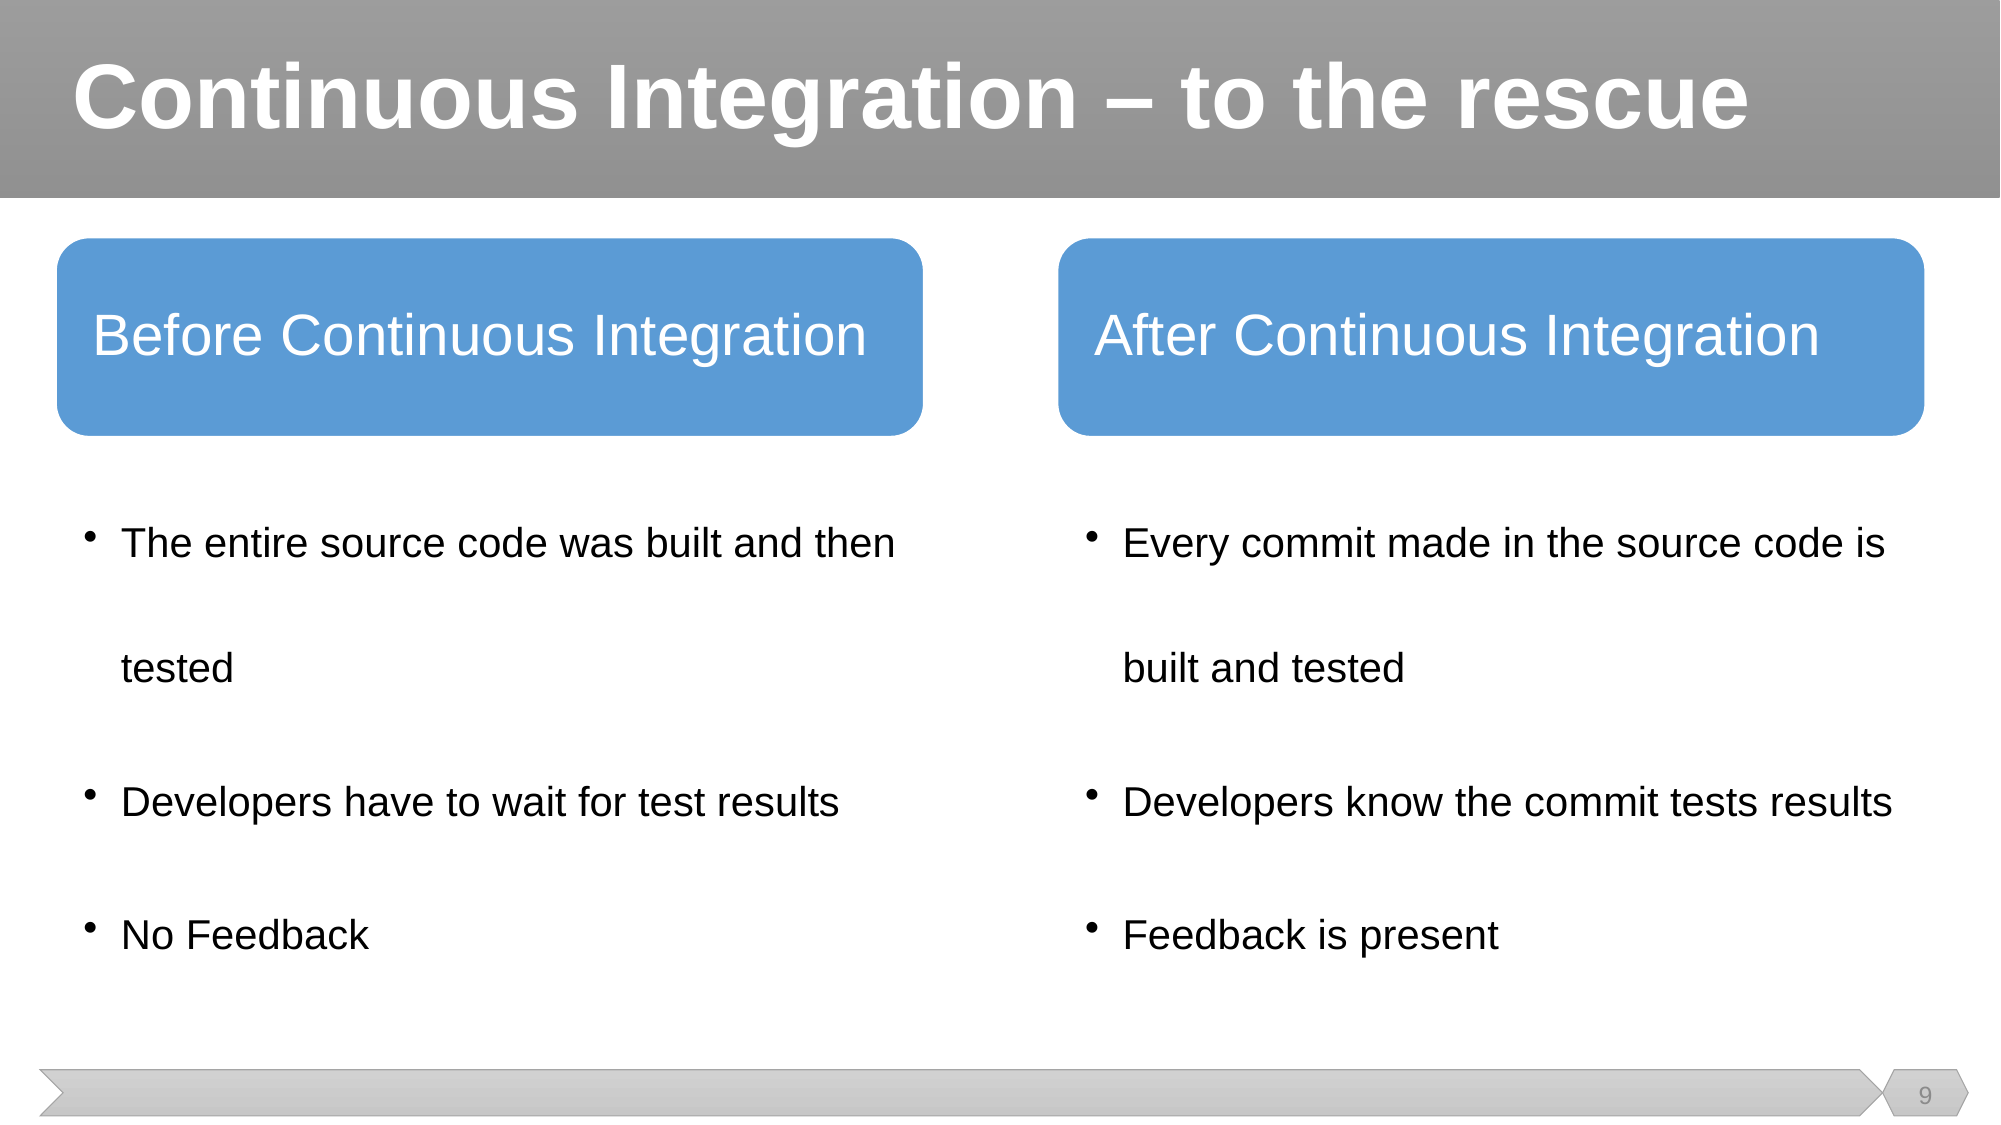

# Continuous Integration – to the rescue
After Continuous Integration
Every commit made in the source code is built and tested
Developers know the commit tests results
Feedback is present
Before Continuous Integration
The entire source code was built and then tested
Developers have to wait for test results
No Feedback
9